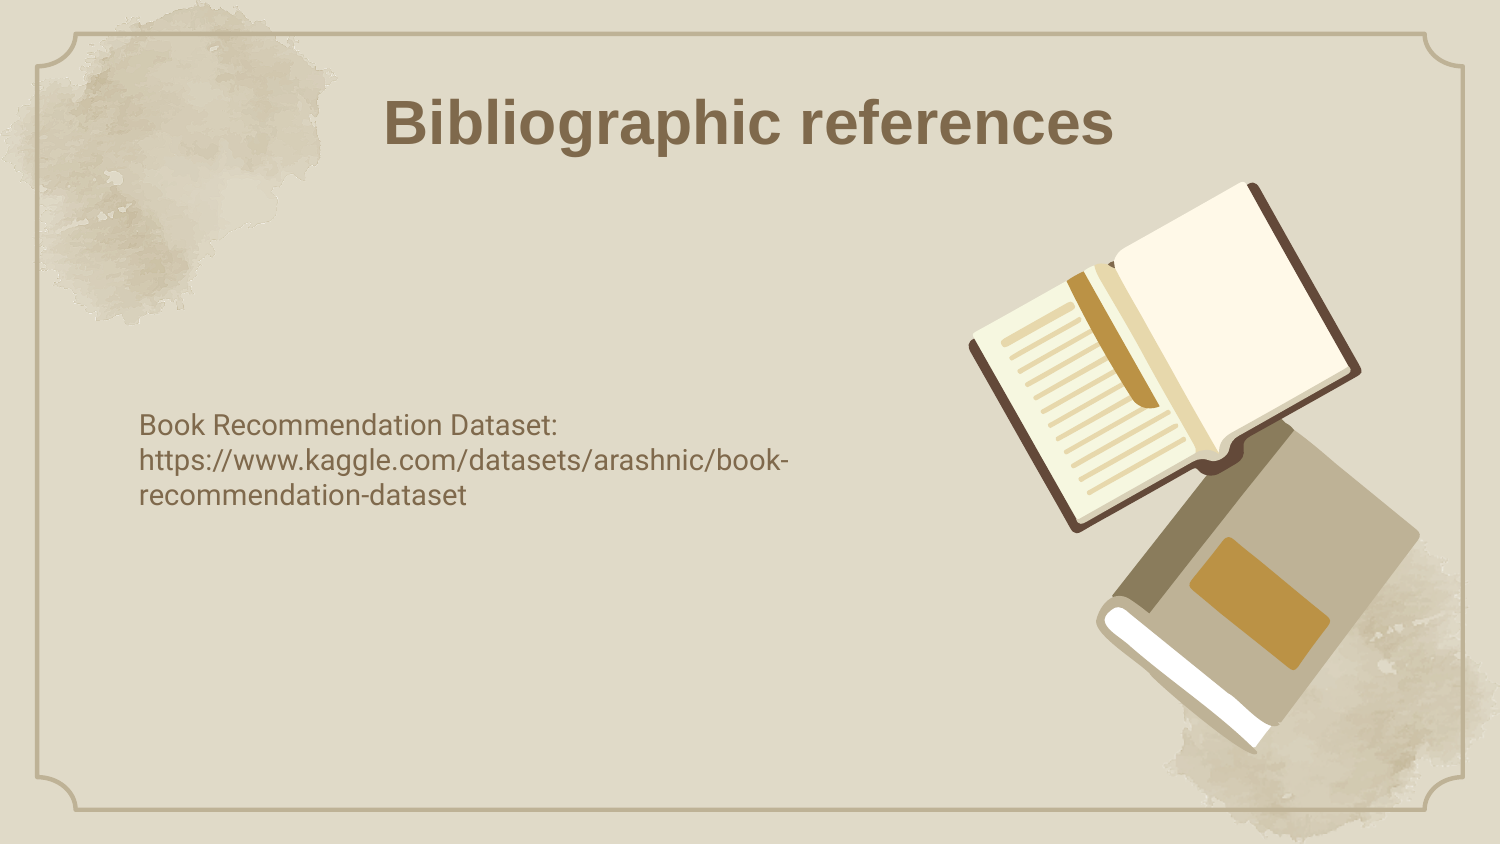

# Bibliographic references

Book Recommendation Dataset: https://www.kaggle.com/datasets/arashnic/book-recommendation-dataset